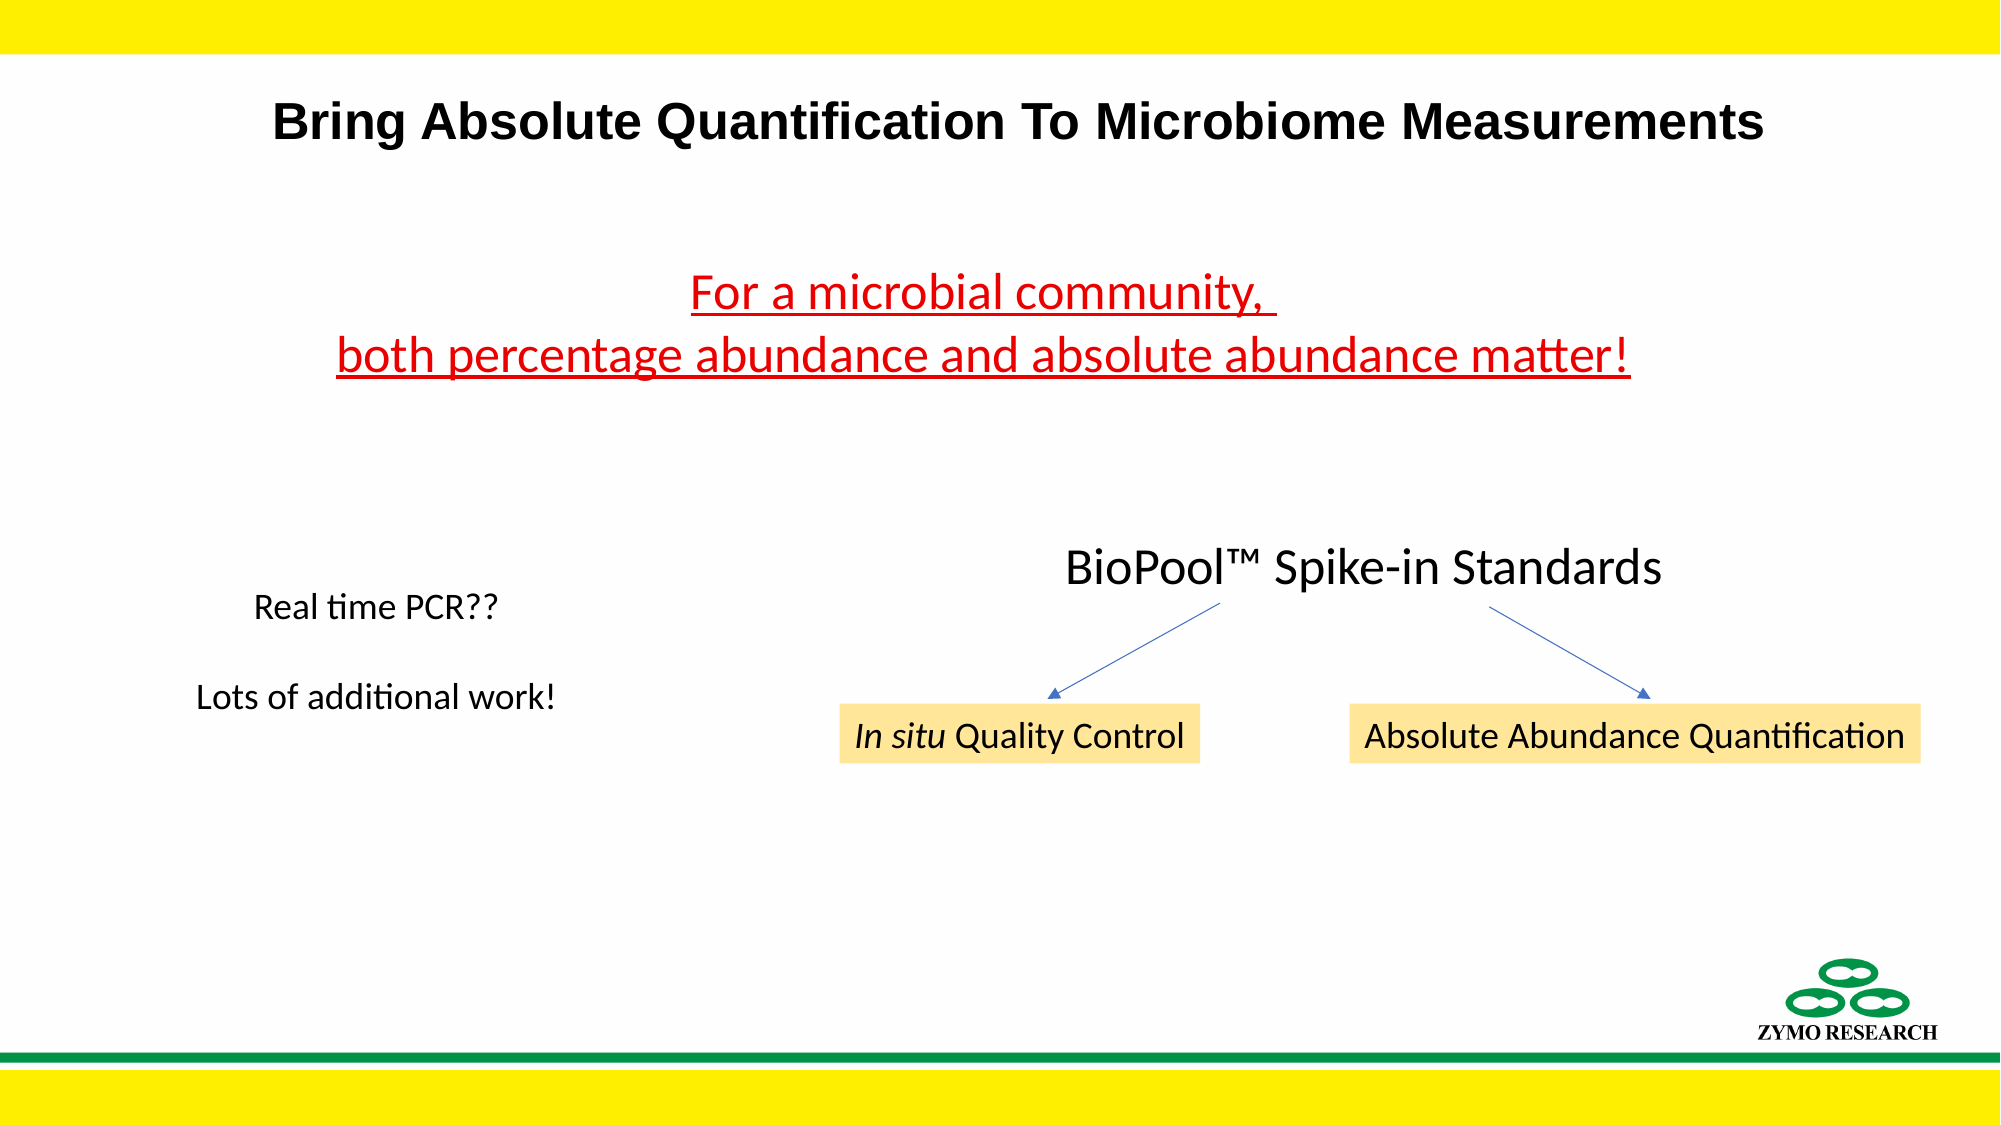

# Bring Absolute Quantification To Microbiome Measurements
For a microbial community,
both percentage abundance and absolute abundance matter!
BioPool™ Spike-in Standards
In situ Quality Control
Absolute Abundance Quantification
Real time PCR??

Lots of additional work!